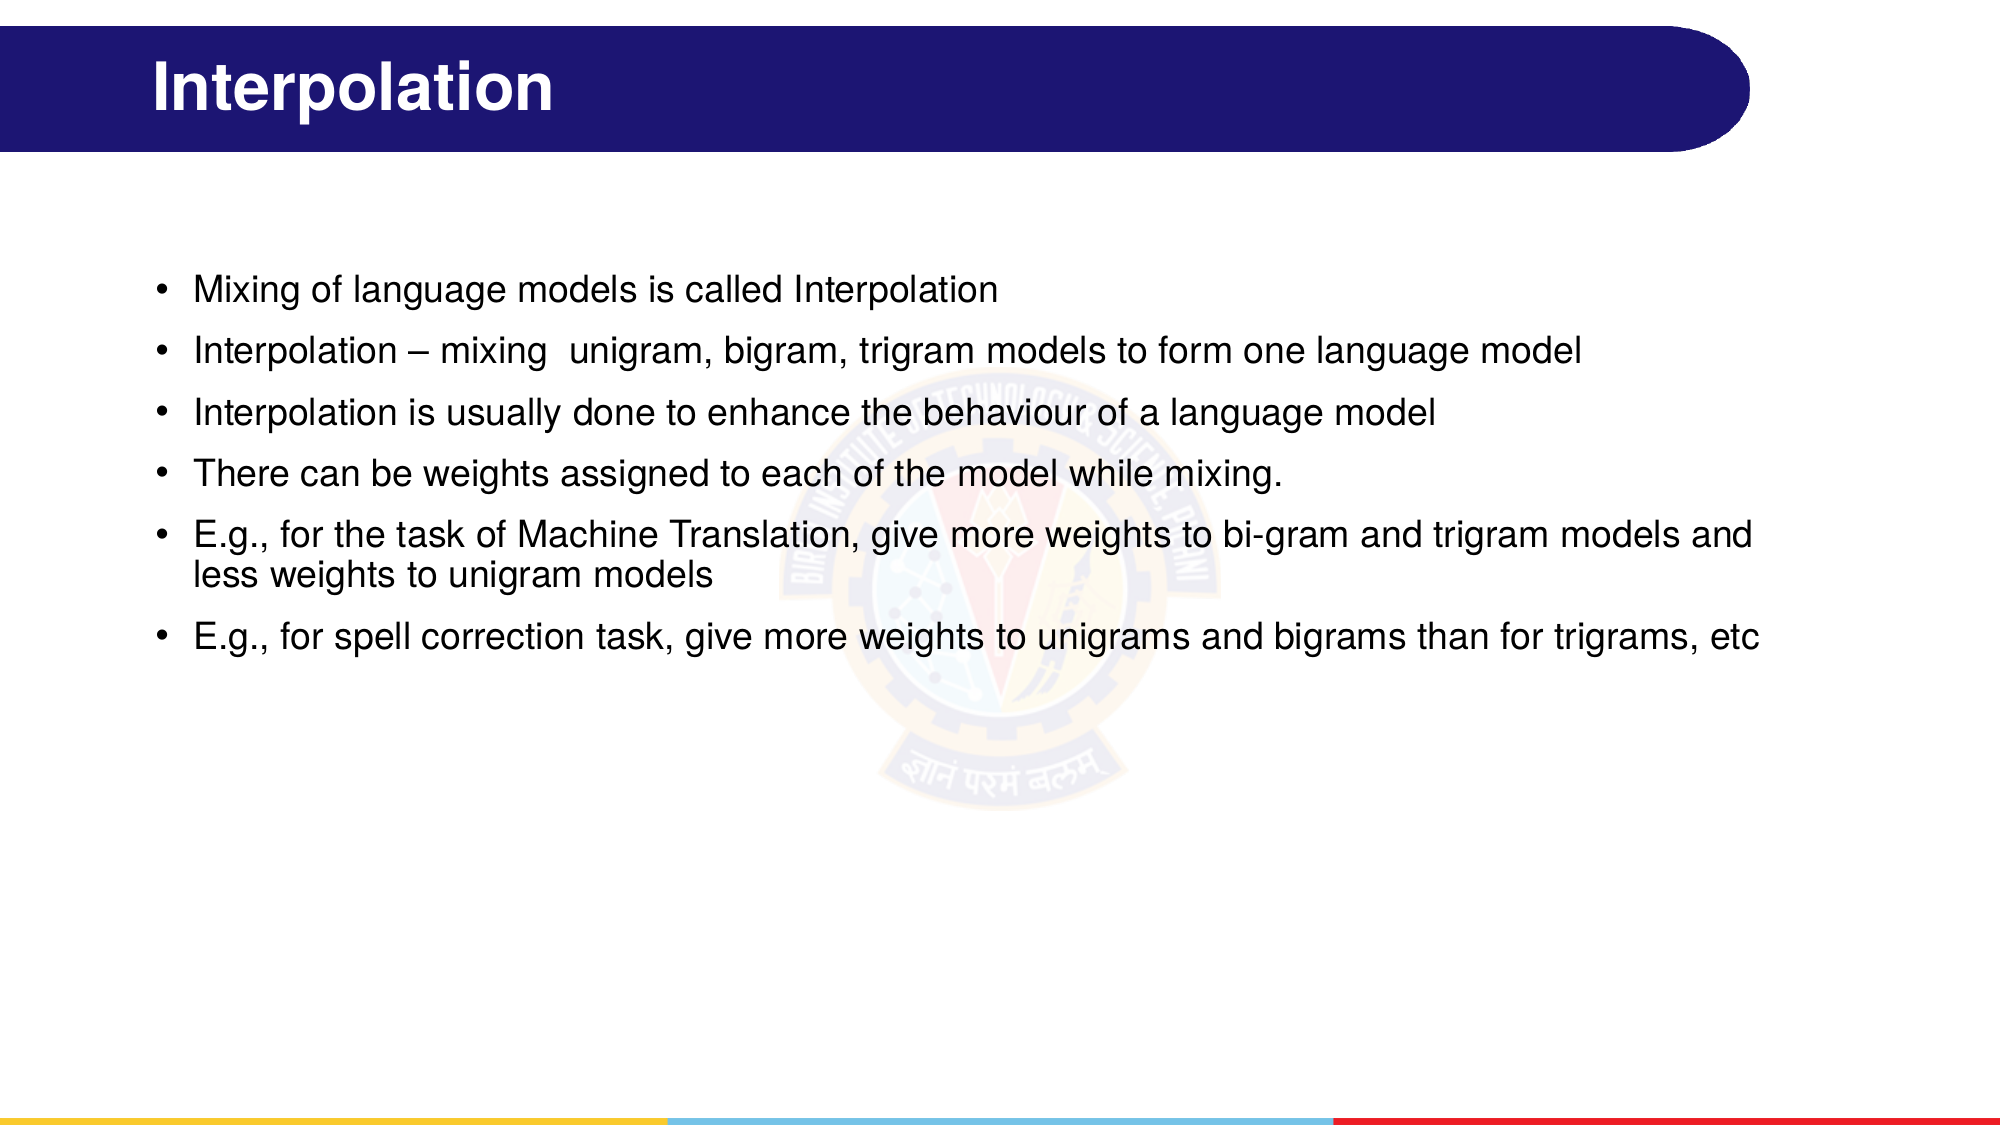

# Interpolation

Mixing of language models is called Interpolation
Interpolation – mixing  unigram, bigram, trigram models to form one language model
Interpolation is usually done to enhance the behaviour of a language model
There can be weights assigned to each of the model while mixing.
E.g., for the task of Machine Translation, give more weights to bi-gram and trigram models and less weights to unigram models
E.g., for spell correction task, give more weights to unigrams and bigrams than for trigrams, etc